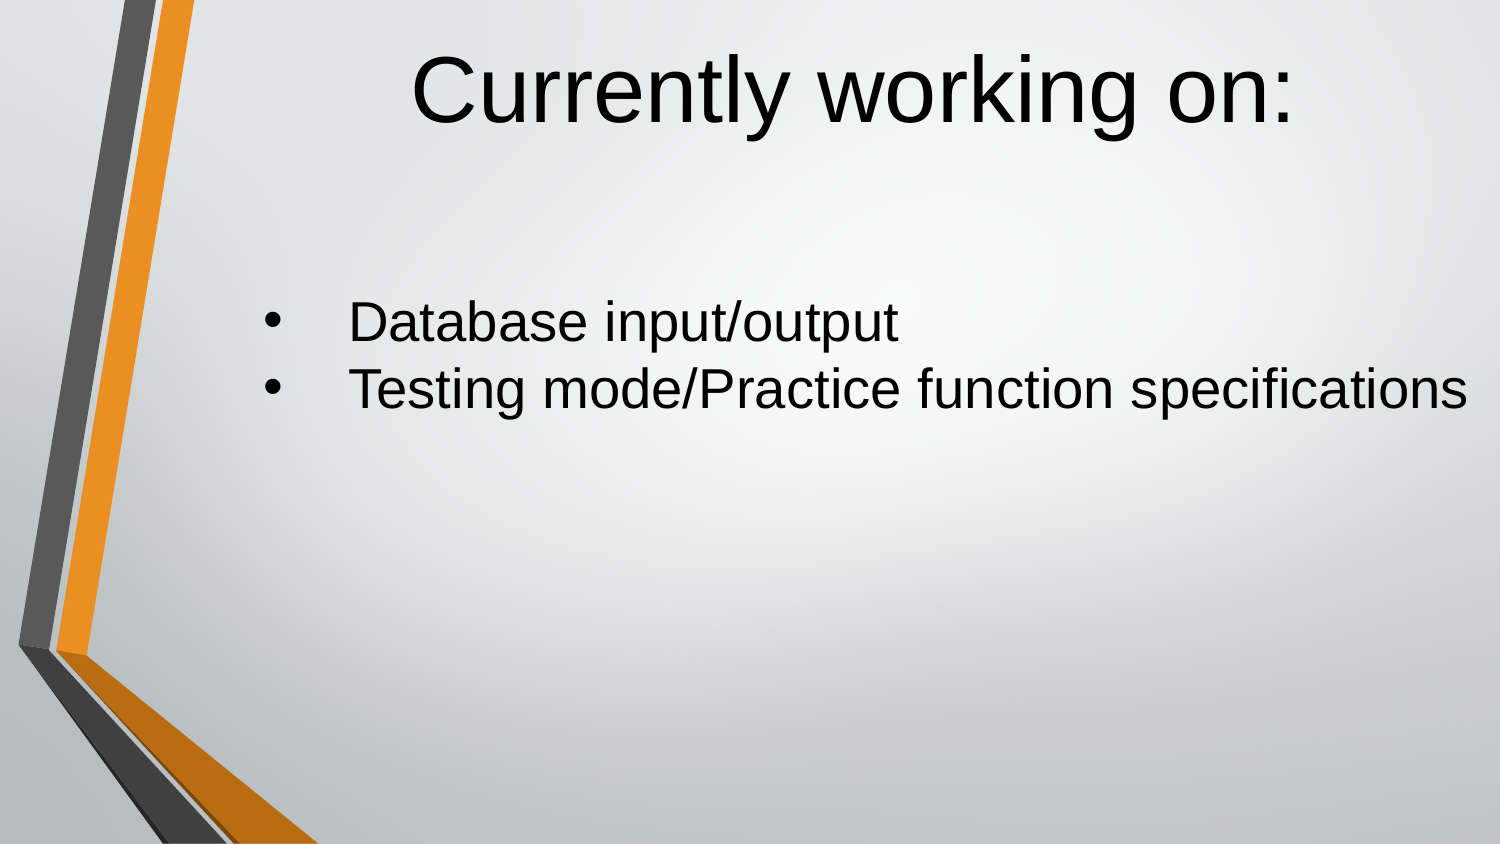

# Currently working on:
Database input/output
Testing mode/Practice function specifications